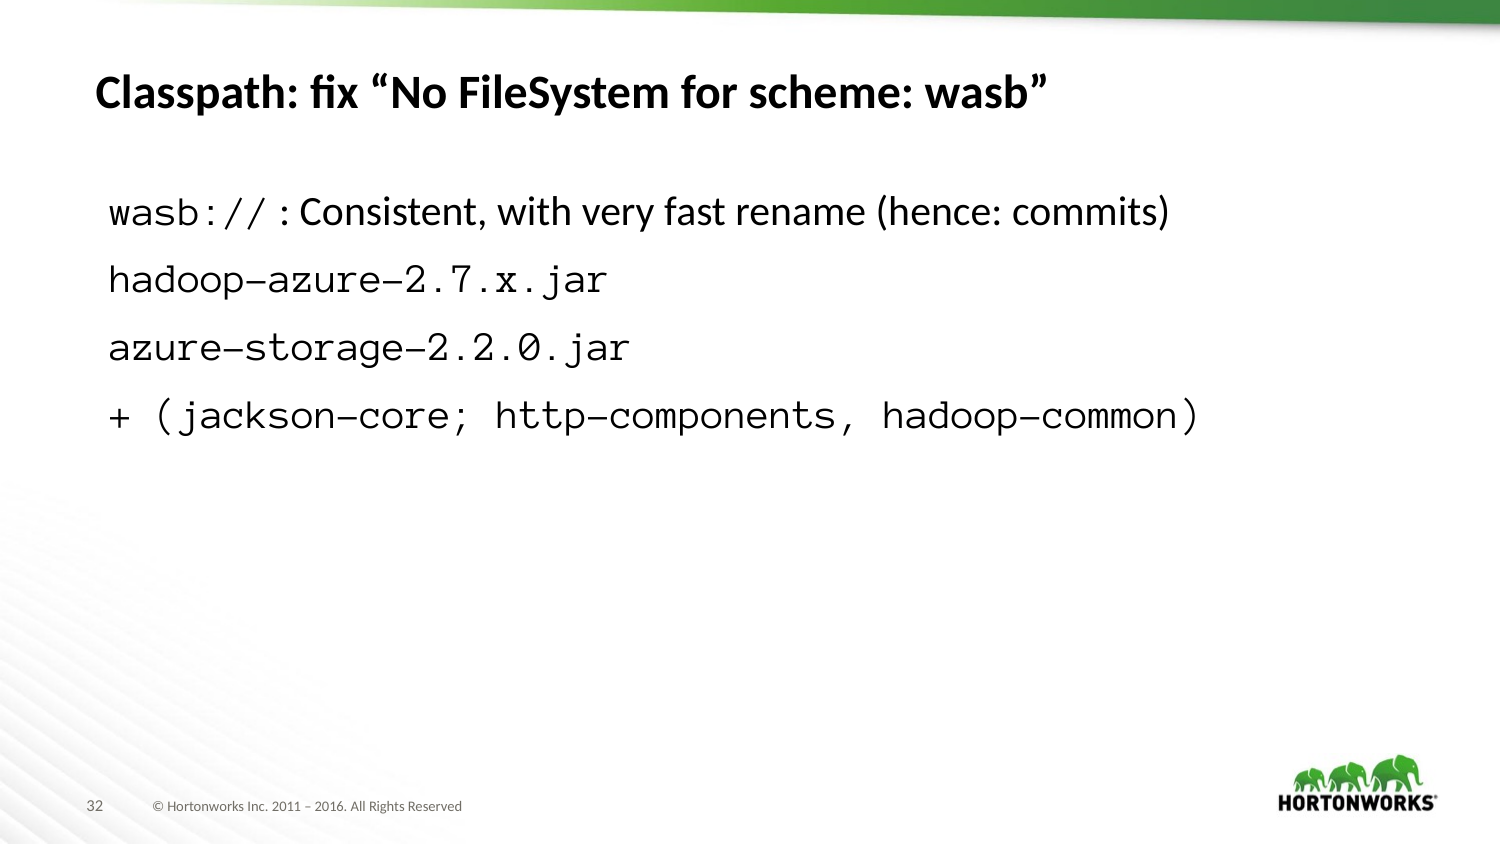

# Classpath: fix “No FileSystem for scheme: wasb”
wasb:// : Consistent, with very fast rename (hence: commits)
hadoop-azure-2.7.x.jar
azure-storage-2.2.0.jar
+ (jackson-core; http-components, hadoop-common)